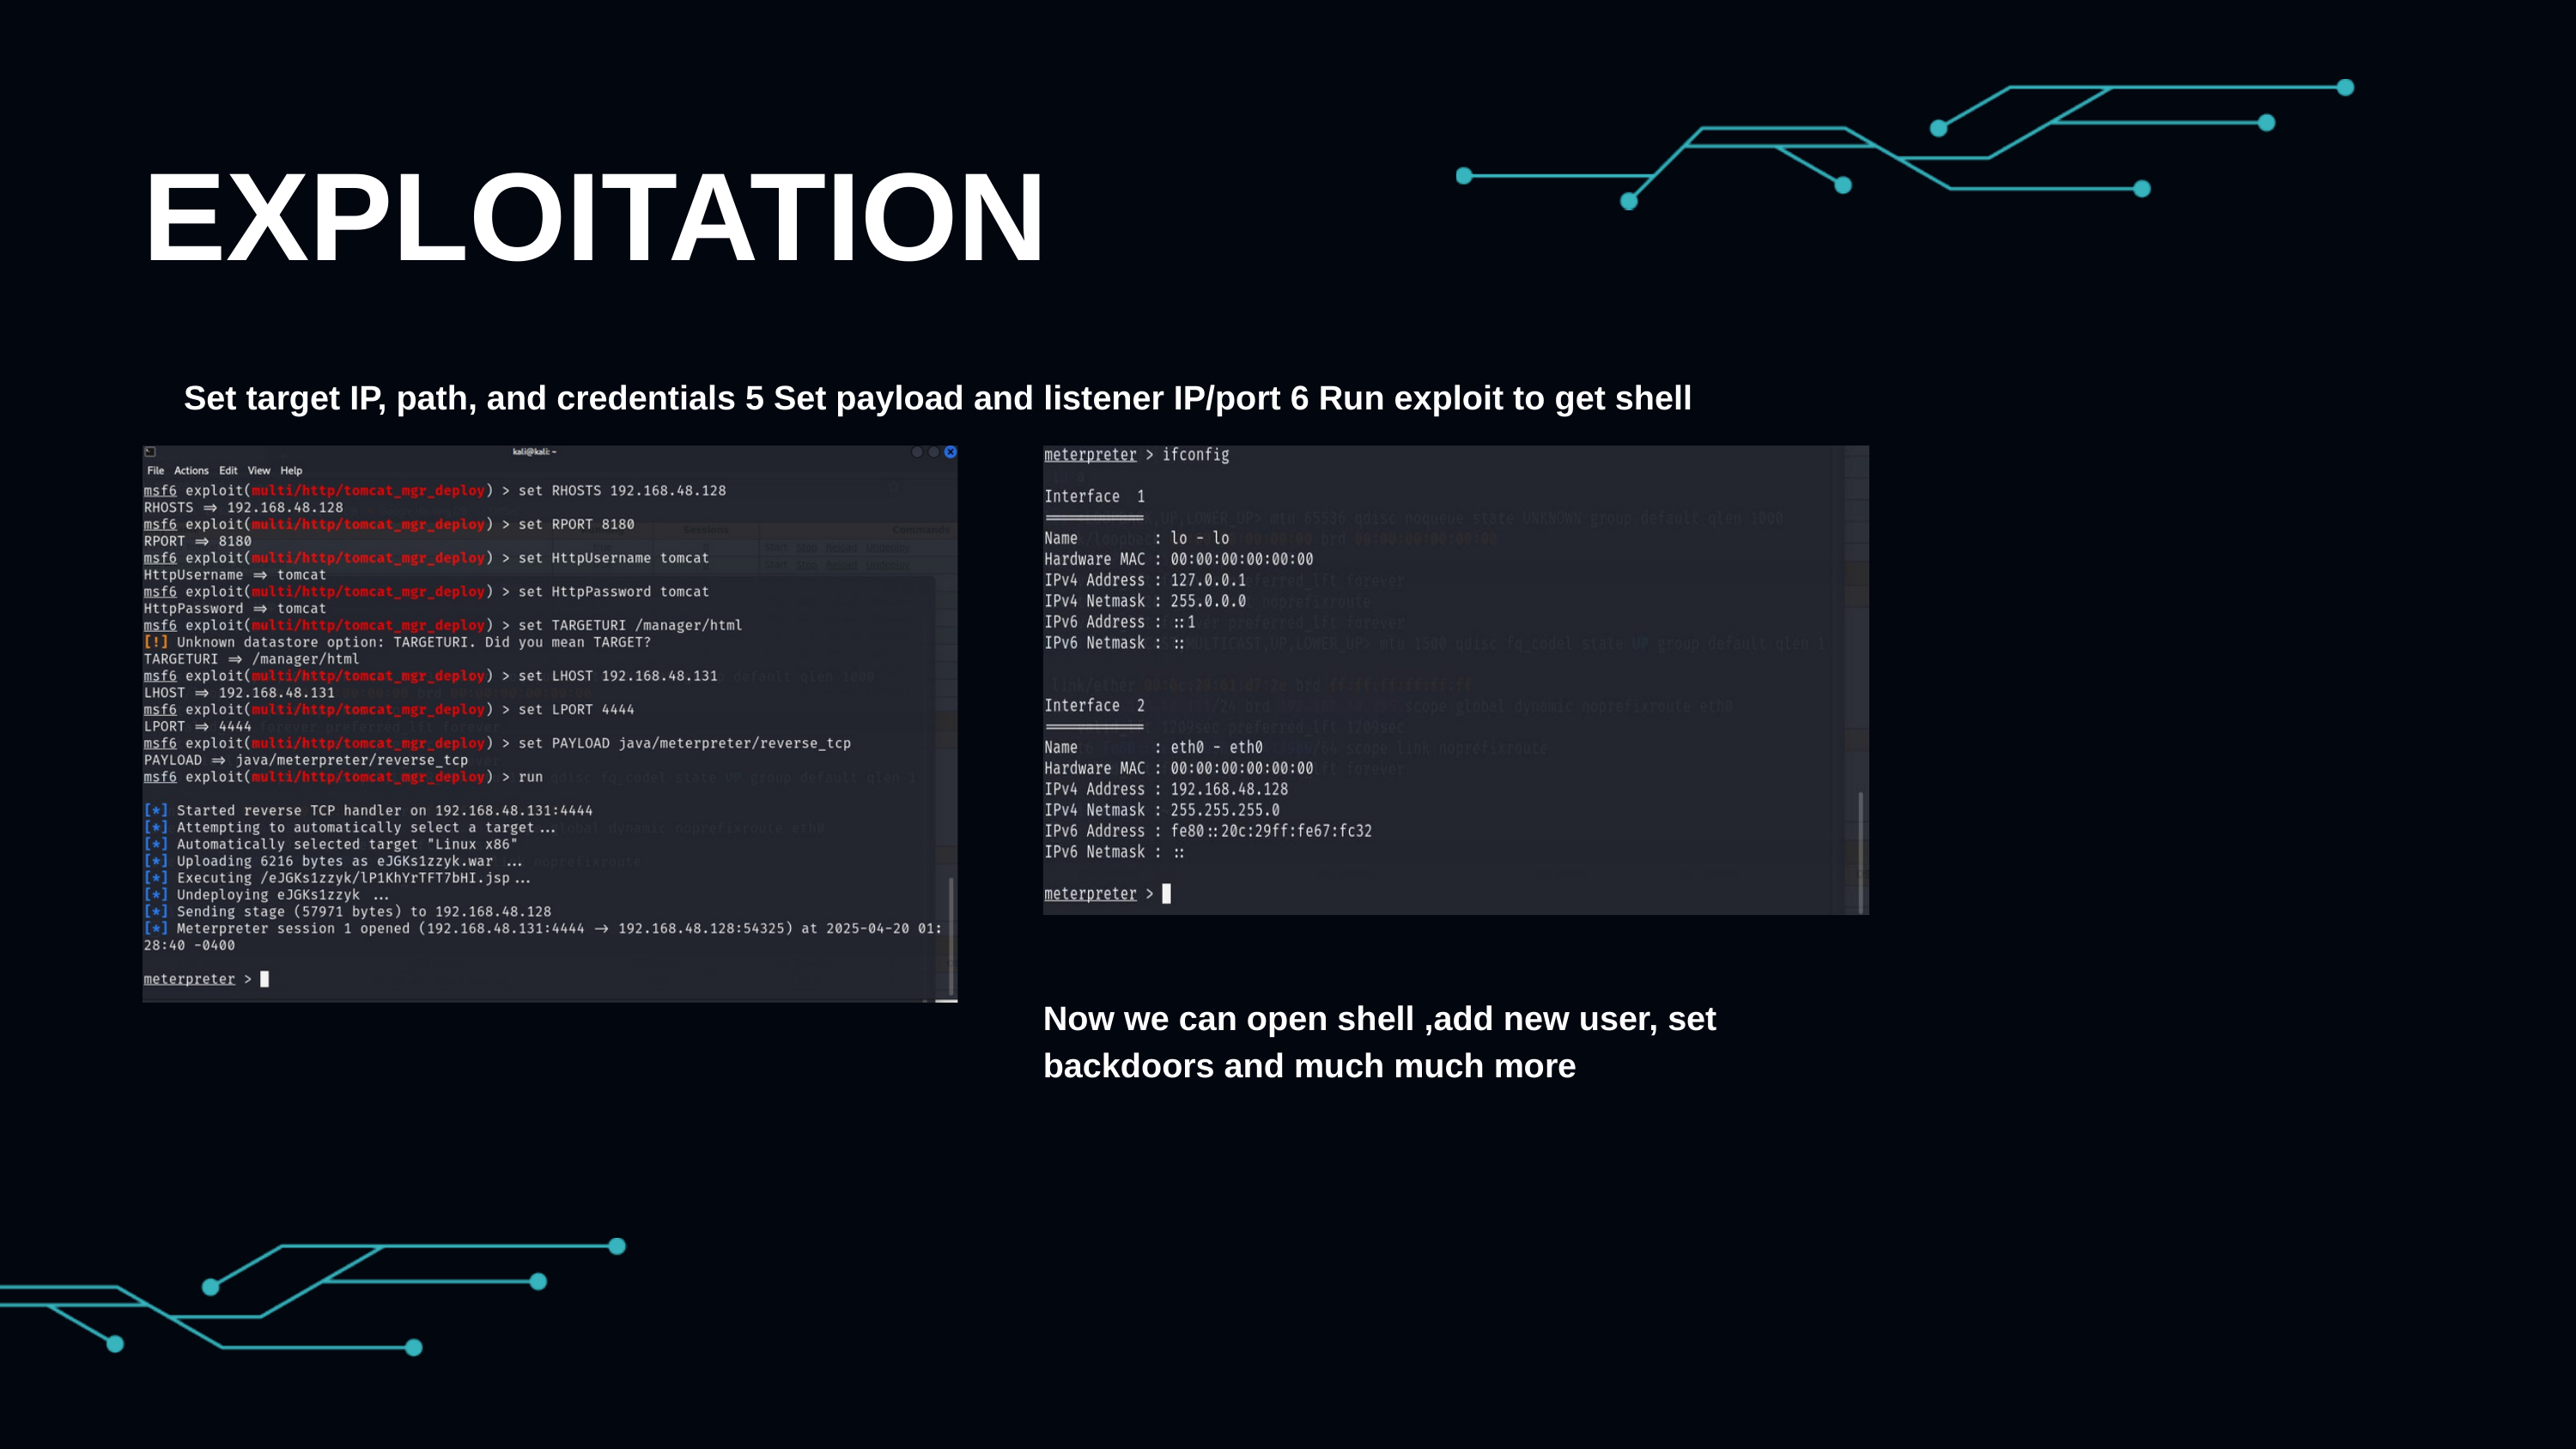

EXPLOITATION
Set target IP, path, and credentials 5 Set payload and listener IP/port 6 Run exploit to get shell

Now we can open shell ,add new user, set backdoors and much much more